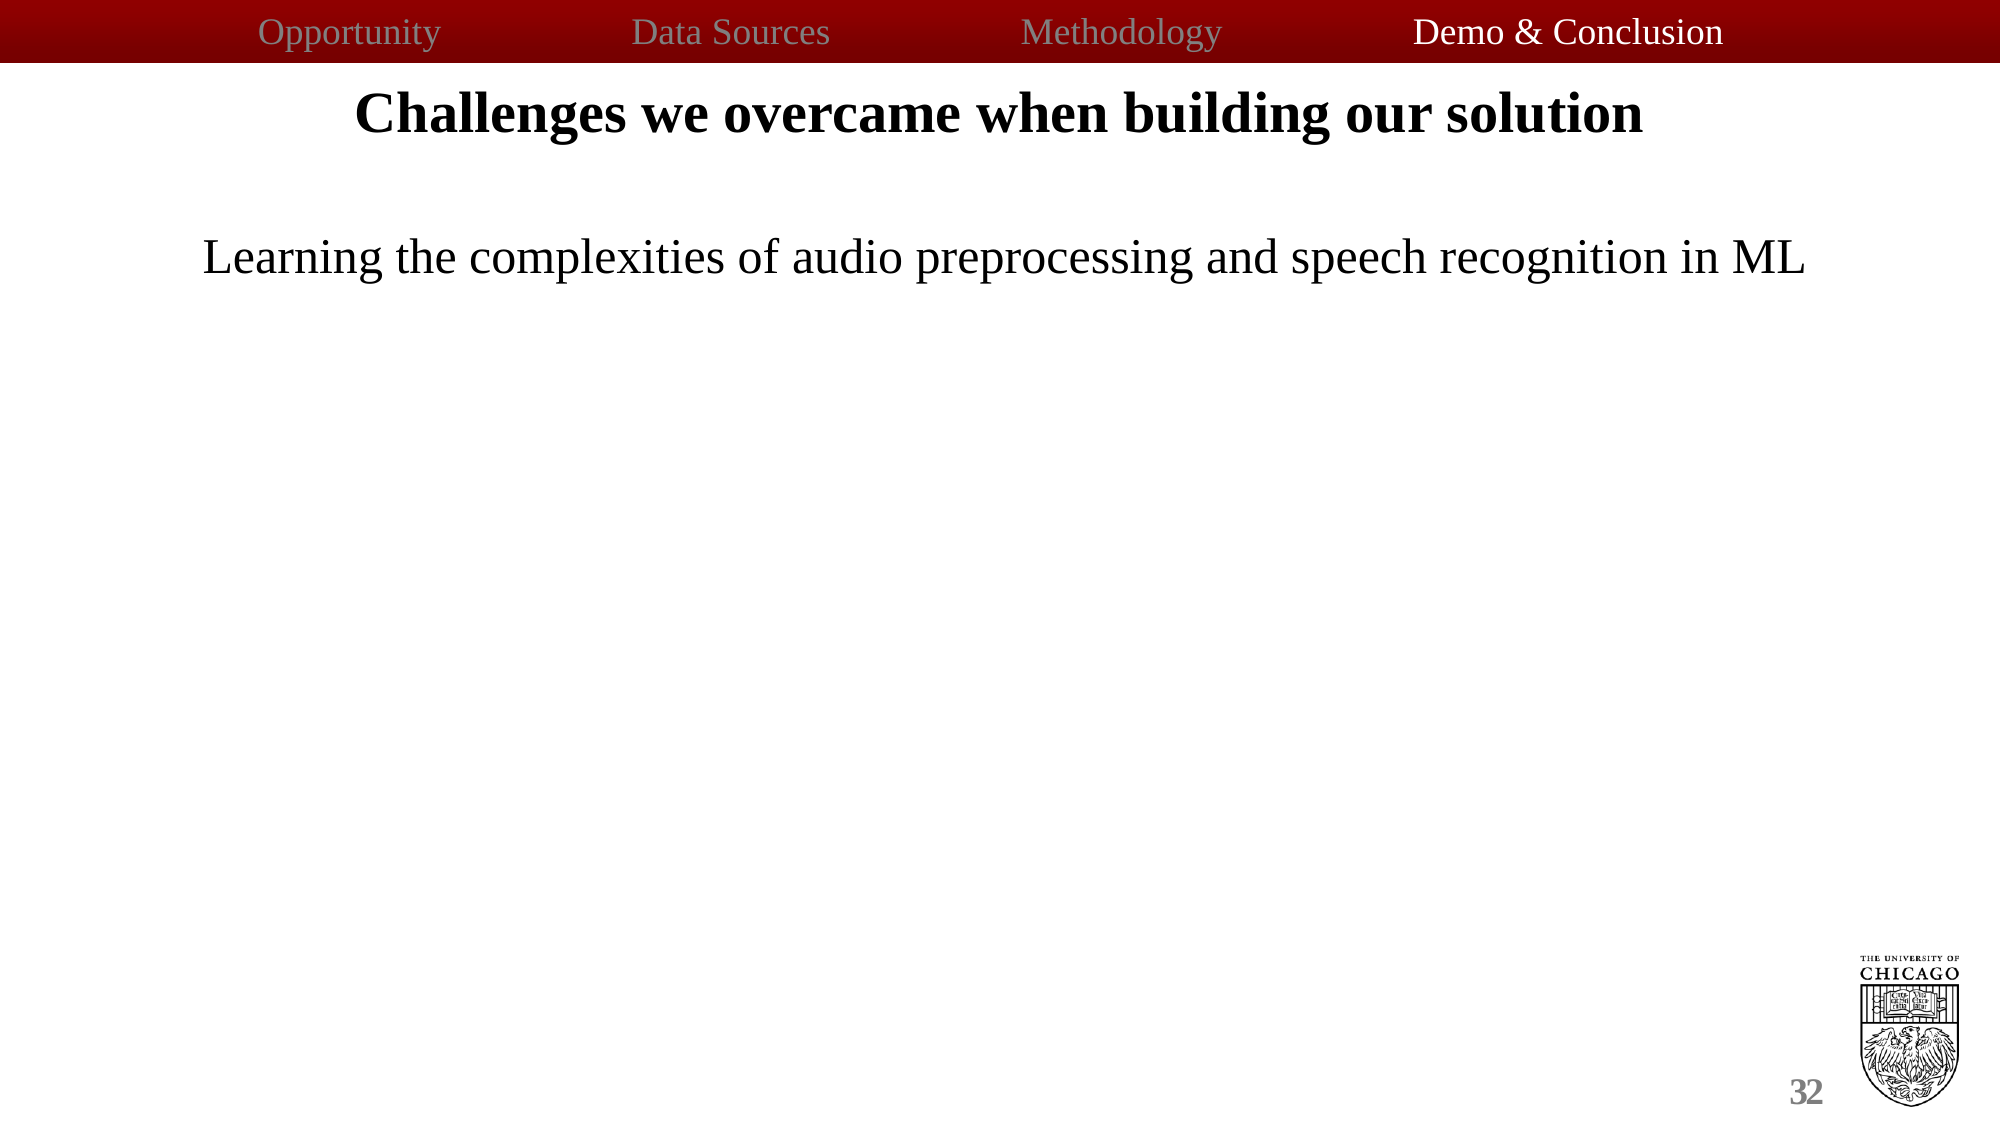

Opportunity                    Data Sources                    Methodology                    Demo & Conclusion​
Challenges we overcame when building our solution
Learning the complexities of audio preprocessing and speech recognition in ML
32